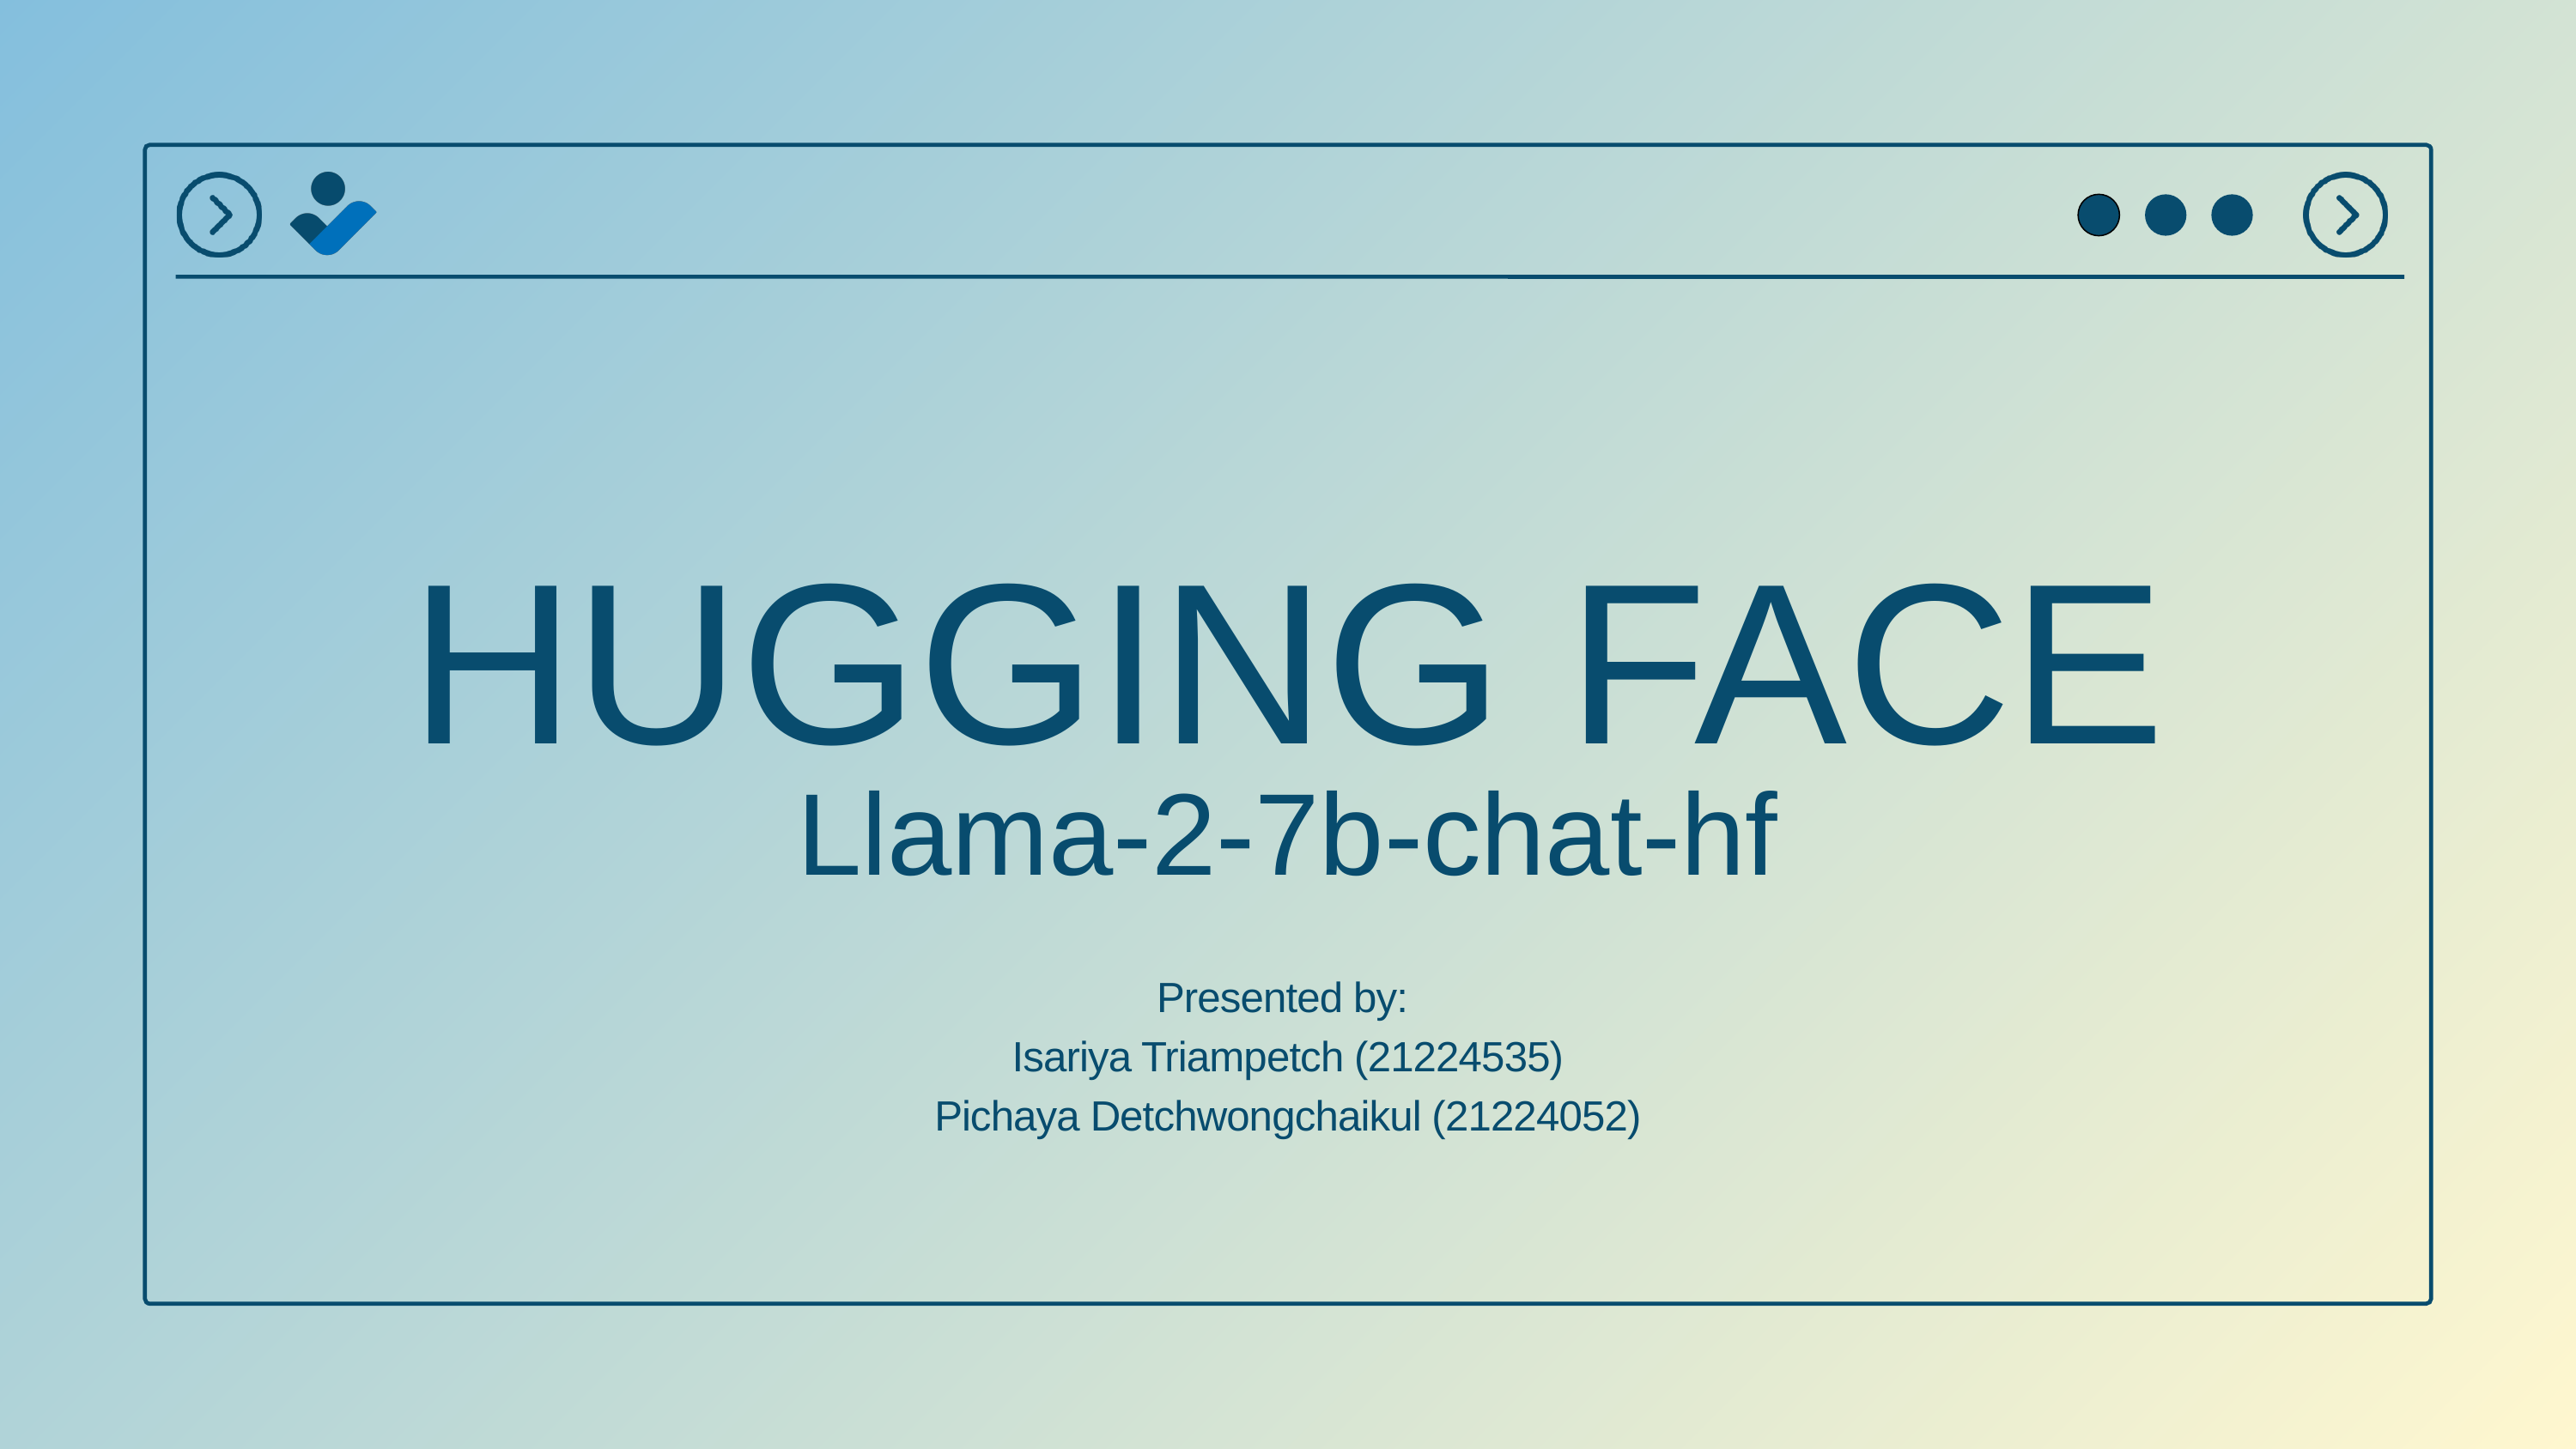

HUGGING FACE
Llama-2-7b-chat-hf
Presented by:
Isariya Triampetch (21224535)
Pichaya Detchwongchaikul (21224052)